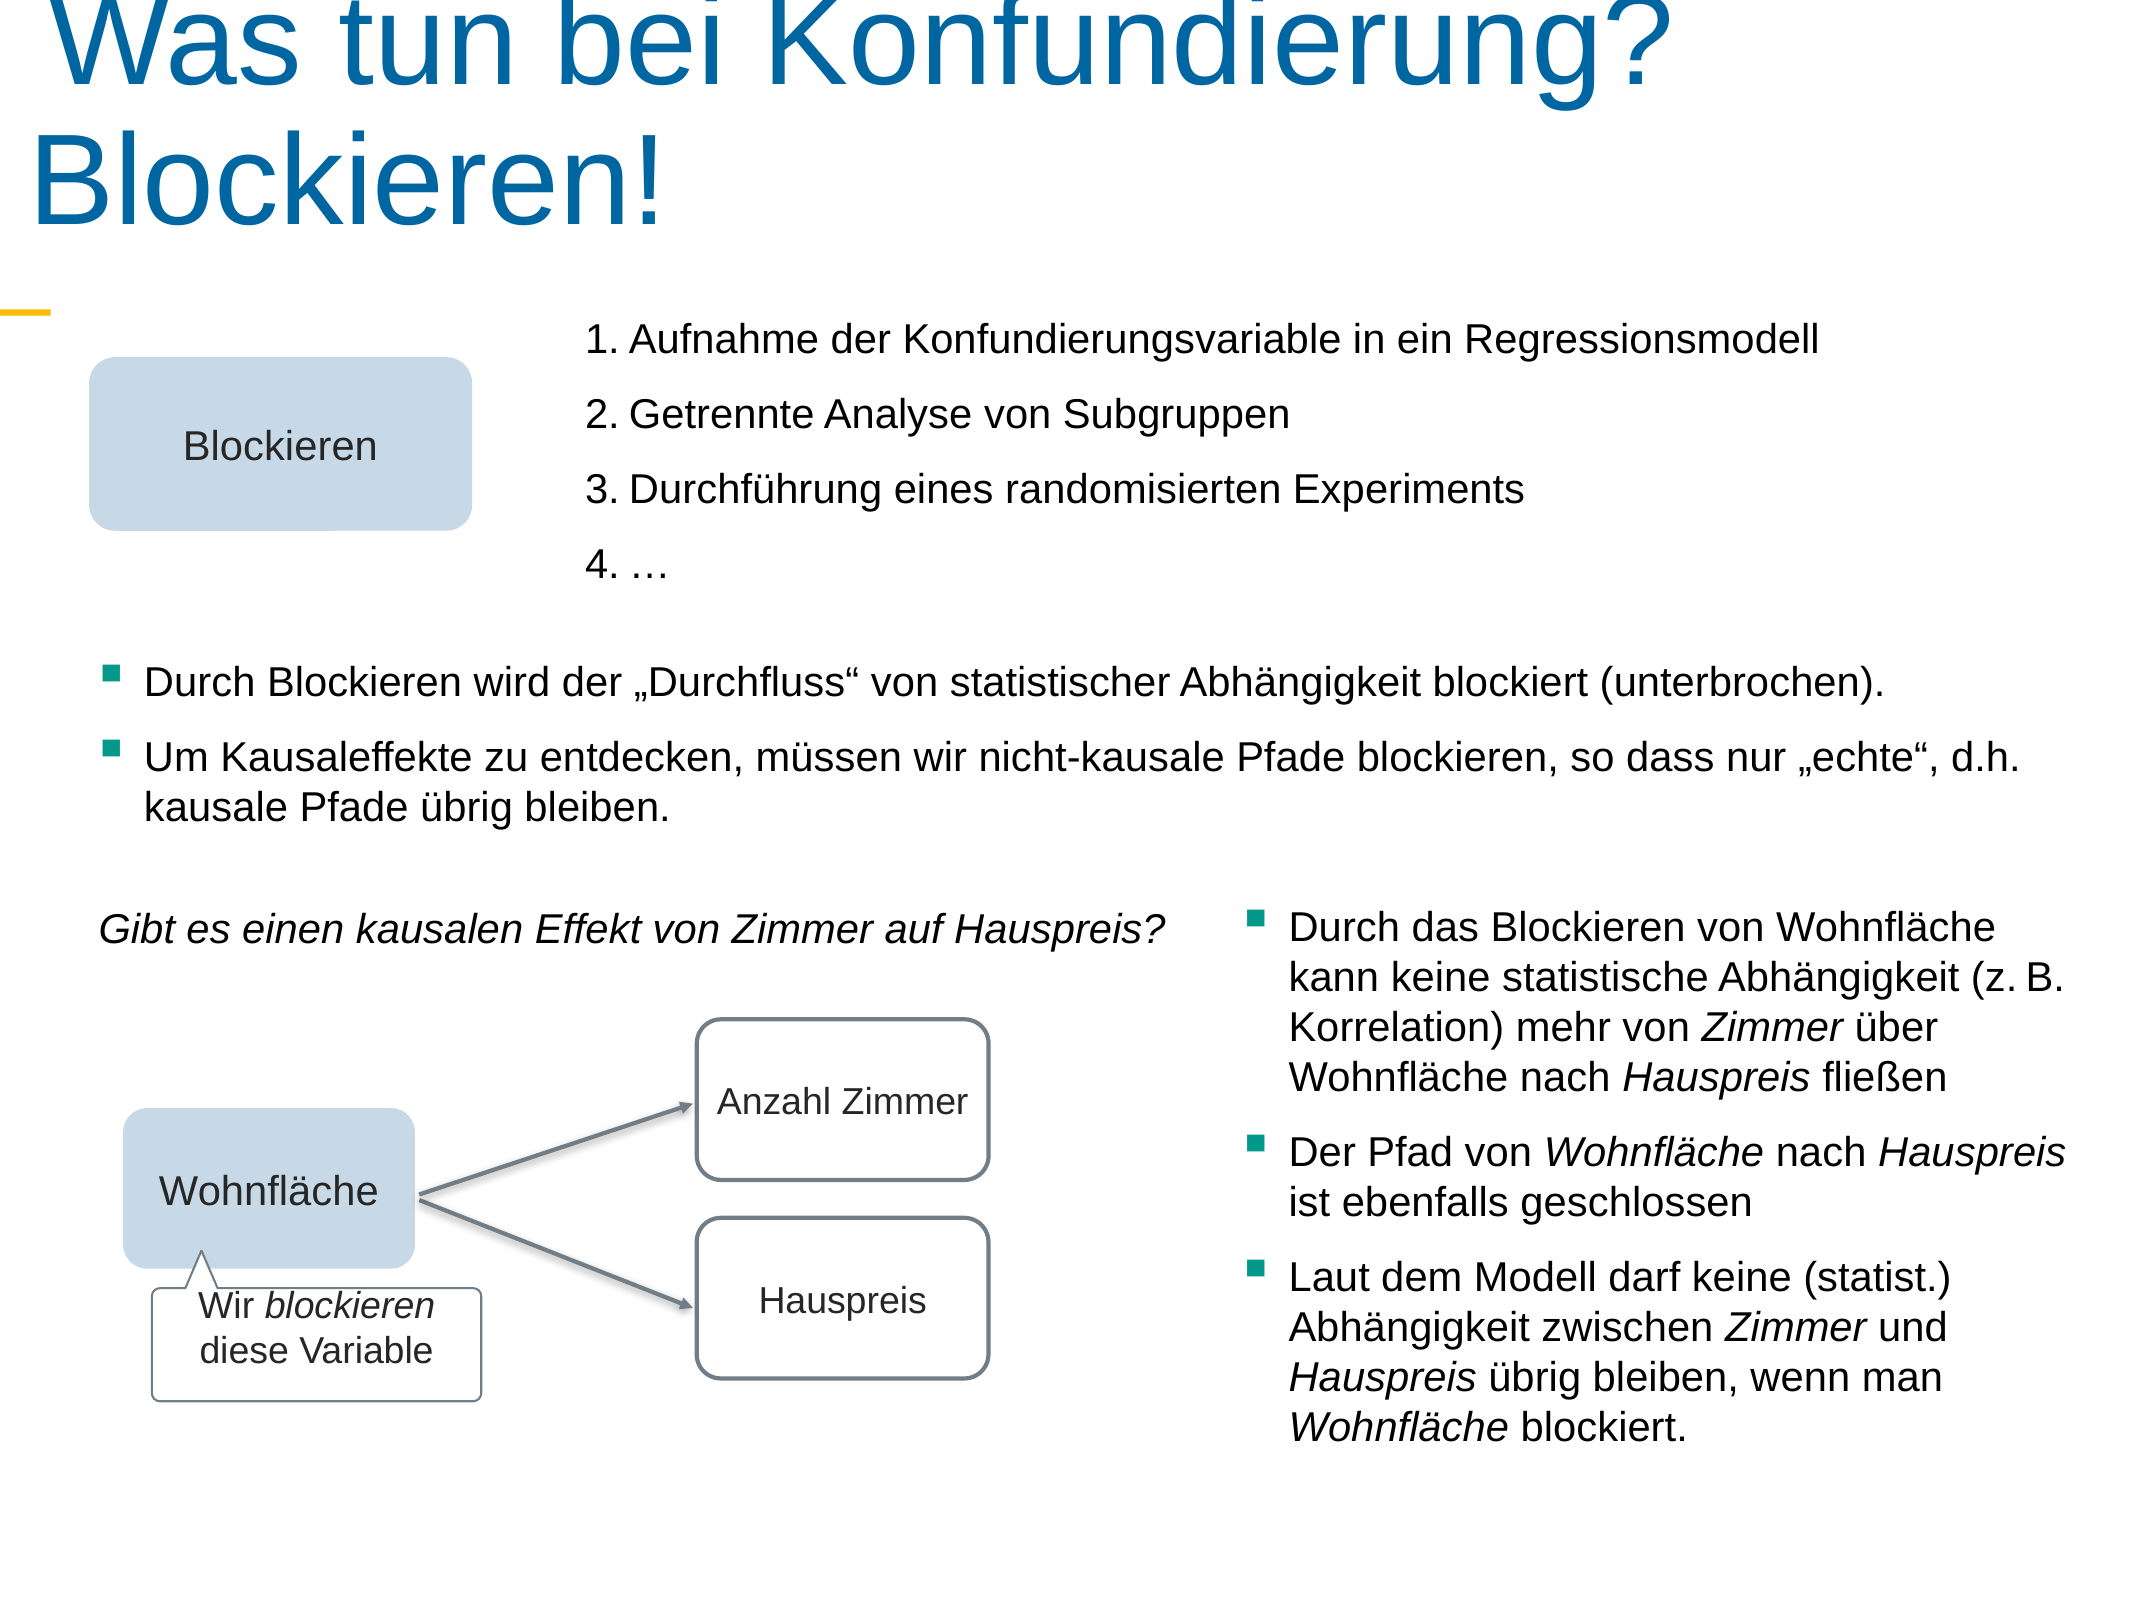

Was tun bei Konfundierung? Blockieren!
Aufnahme der Konfundierungsvariable in ein Regressionsmodell
Getrennte Analyse von Subgruppen
Durchführung eines randomisierten Experiments
…
Blockieren
Durch Blockieren wird der „Durchfluss“ von statistischer Abhängigkeit blockiert (unterbrochen).
Um Kausaleffekte zu entdecken, müssen wir nicht-kausale Pfade blockieren, so dass nur „echte“, d.h. kausale Pfade übrig bleiben.
Durch das Blockieren von Wohnfläche kann keine statistische Abhängigkeit (z. B. Korrelation) mehr von Zimmer über Wohnfläche nach Hauspreis fließen
Der Pfad von Wohnfläche nach Hauspreis ist ebenfalls geschlossen
Laut dem Modell darf keine (statist.) Abhängigkeit zwischen Zimmer und Hauspreis übrig bleiben, wenn man Wohnfläche blockiert.
Gibt es einen kausalen Effekt von Zimmer auf Hauspreis?
Anzahl Zimmer

Wohnfläche

Hauspreis
Wir blockieren diese Variable
52